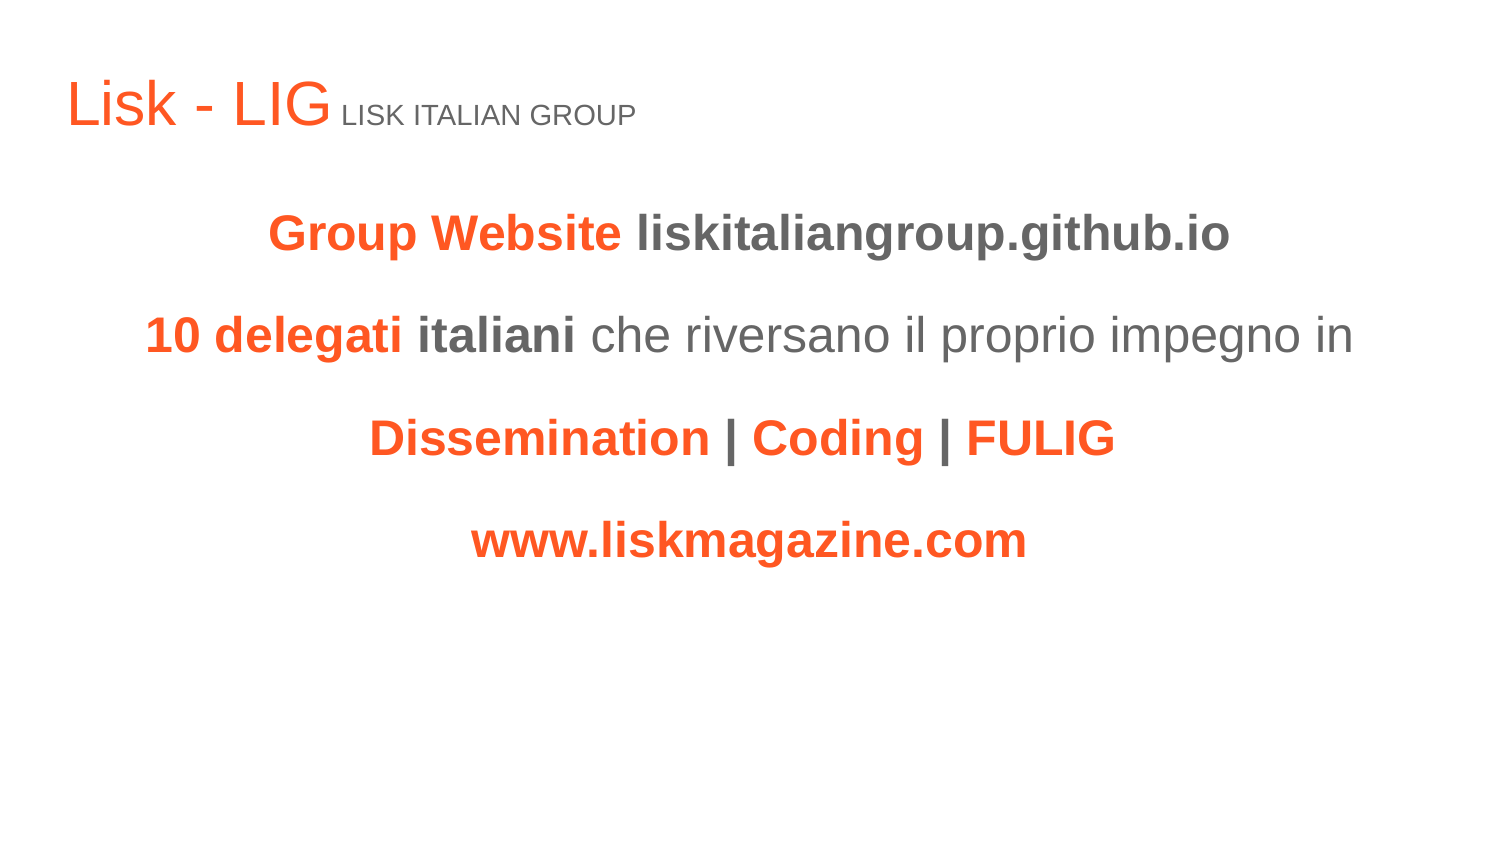

# Lisk - LIG LISK ITALIAN GROUP

Group Website liskitaliangroup.github.io
10 delegati italiani che riversano il proprio impegno in
Dissemination | Coding | FULIG
www.liskmagazine.com